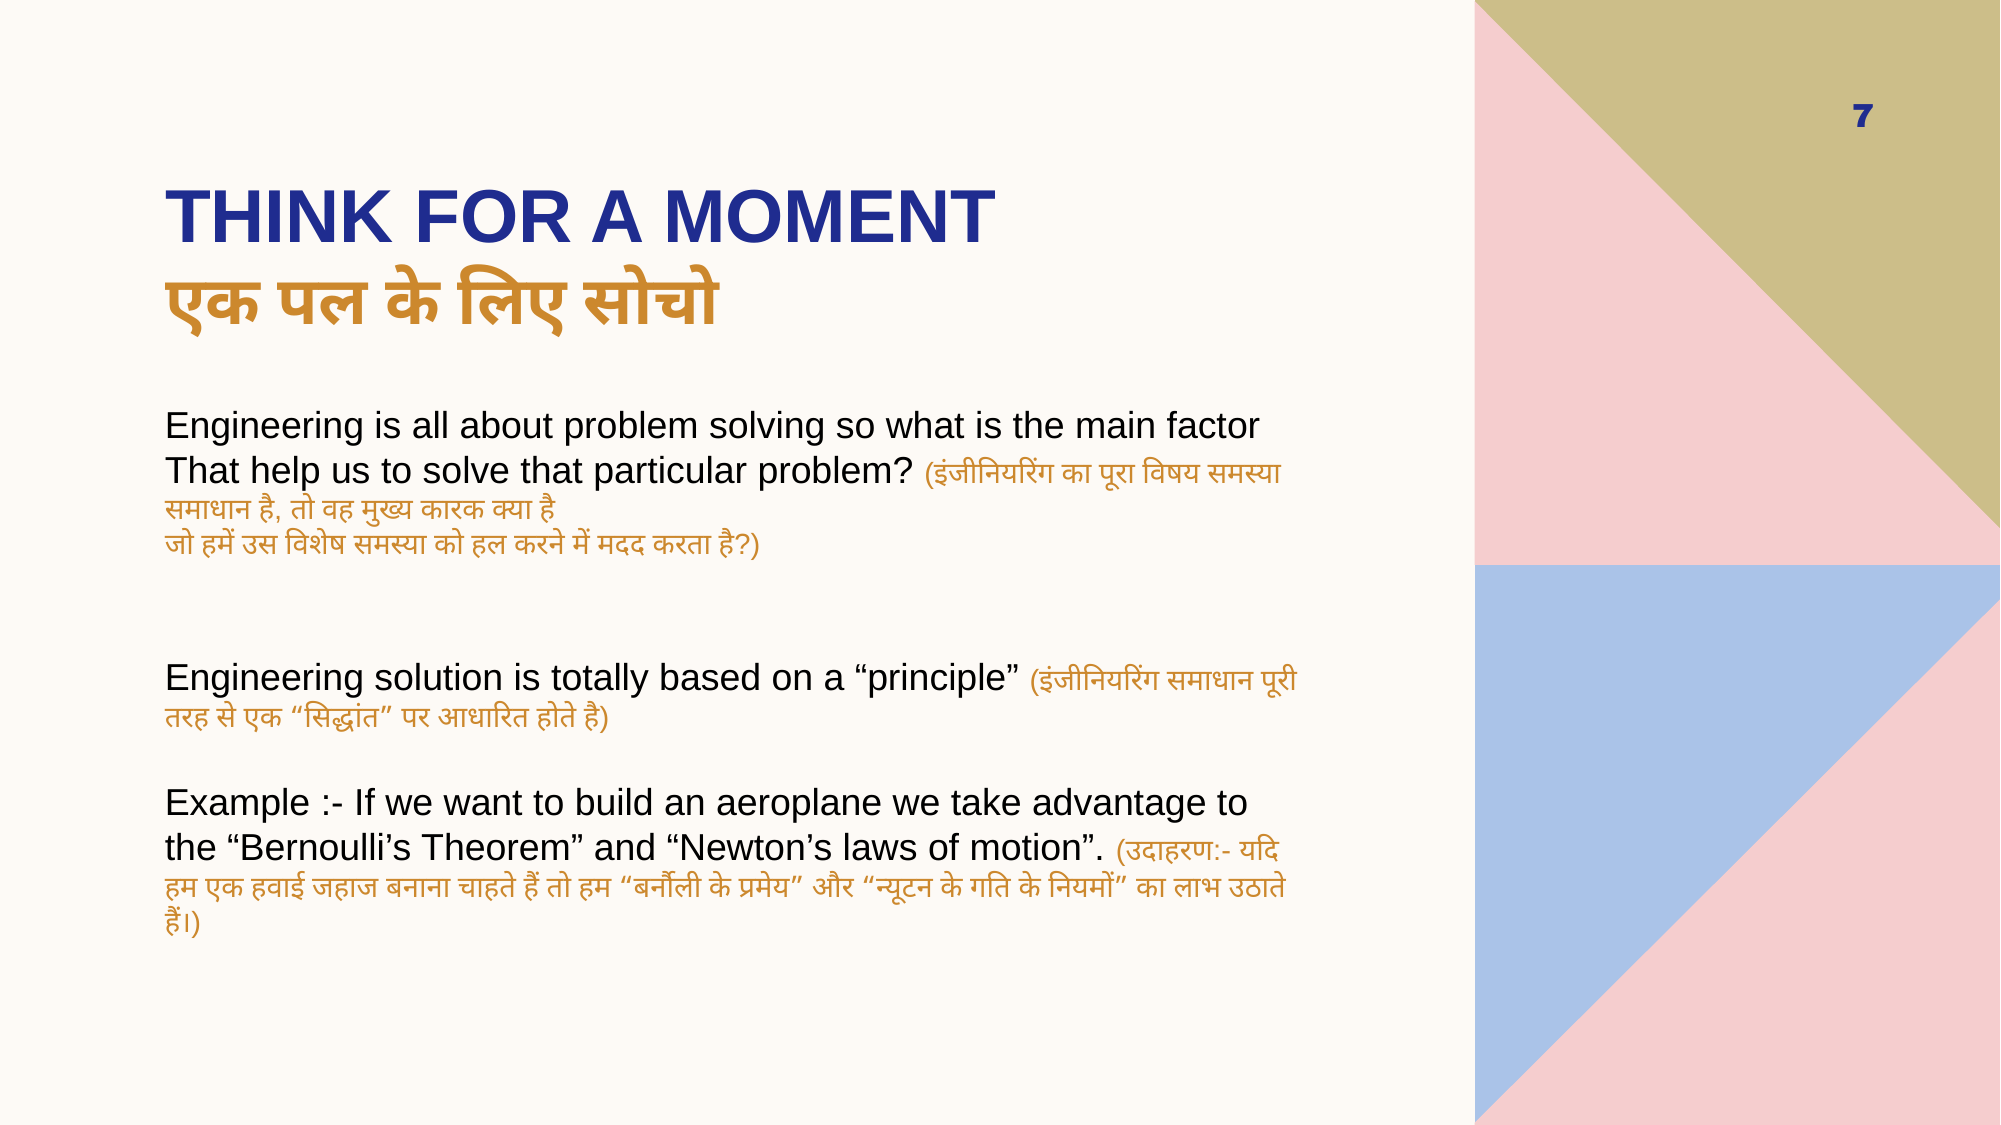

7
# Think for a moment एक पल के लिए सोचो
Engineering is all about problem solving so what is the main factor
That help us to solve that particular problem? (इंजीनियरिंग का पूरा विषय समस्या समाधान है, तो वह मुख्य कारक क्या है
जो हमें उस विशेष समस्या को हल करने में मदद करता है?)
Engineering solution is totally based on a “principle” (इंजीनियरिंग समाधान पूरी तरह से एक “सिद्धांत” पर आधारित होते है)

Example :- If we want to build an aeroplane we take advantage to the “Bernoulli’s Theorem” and “Newton’s laws of motion”. (उदाहरण:- यदि हम एक हवाई जहाज बनाना चाहते हैं तो हम “बर्नौली के प्रमेय” और “न्यूटन के गति के नियमों” का लाभ उठाते हैं।)